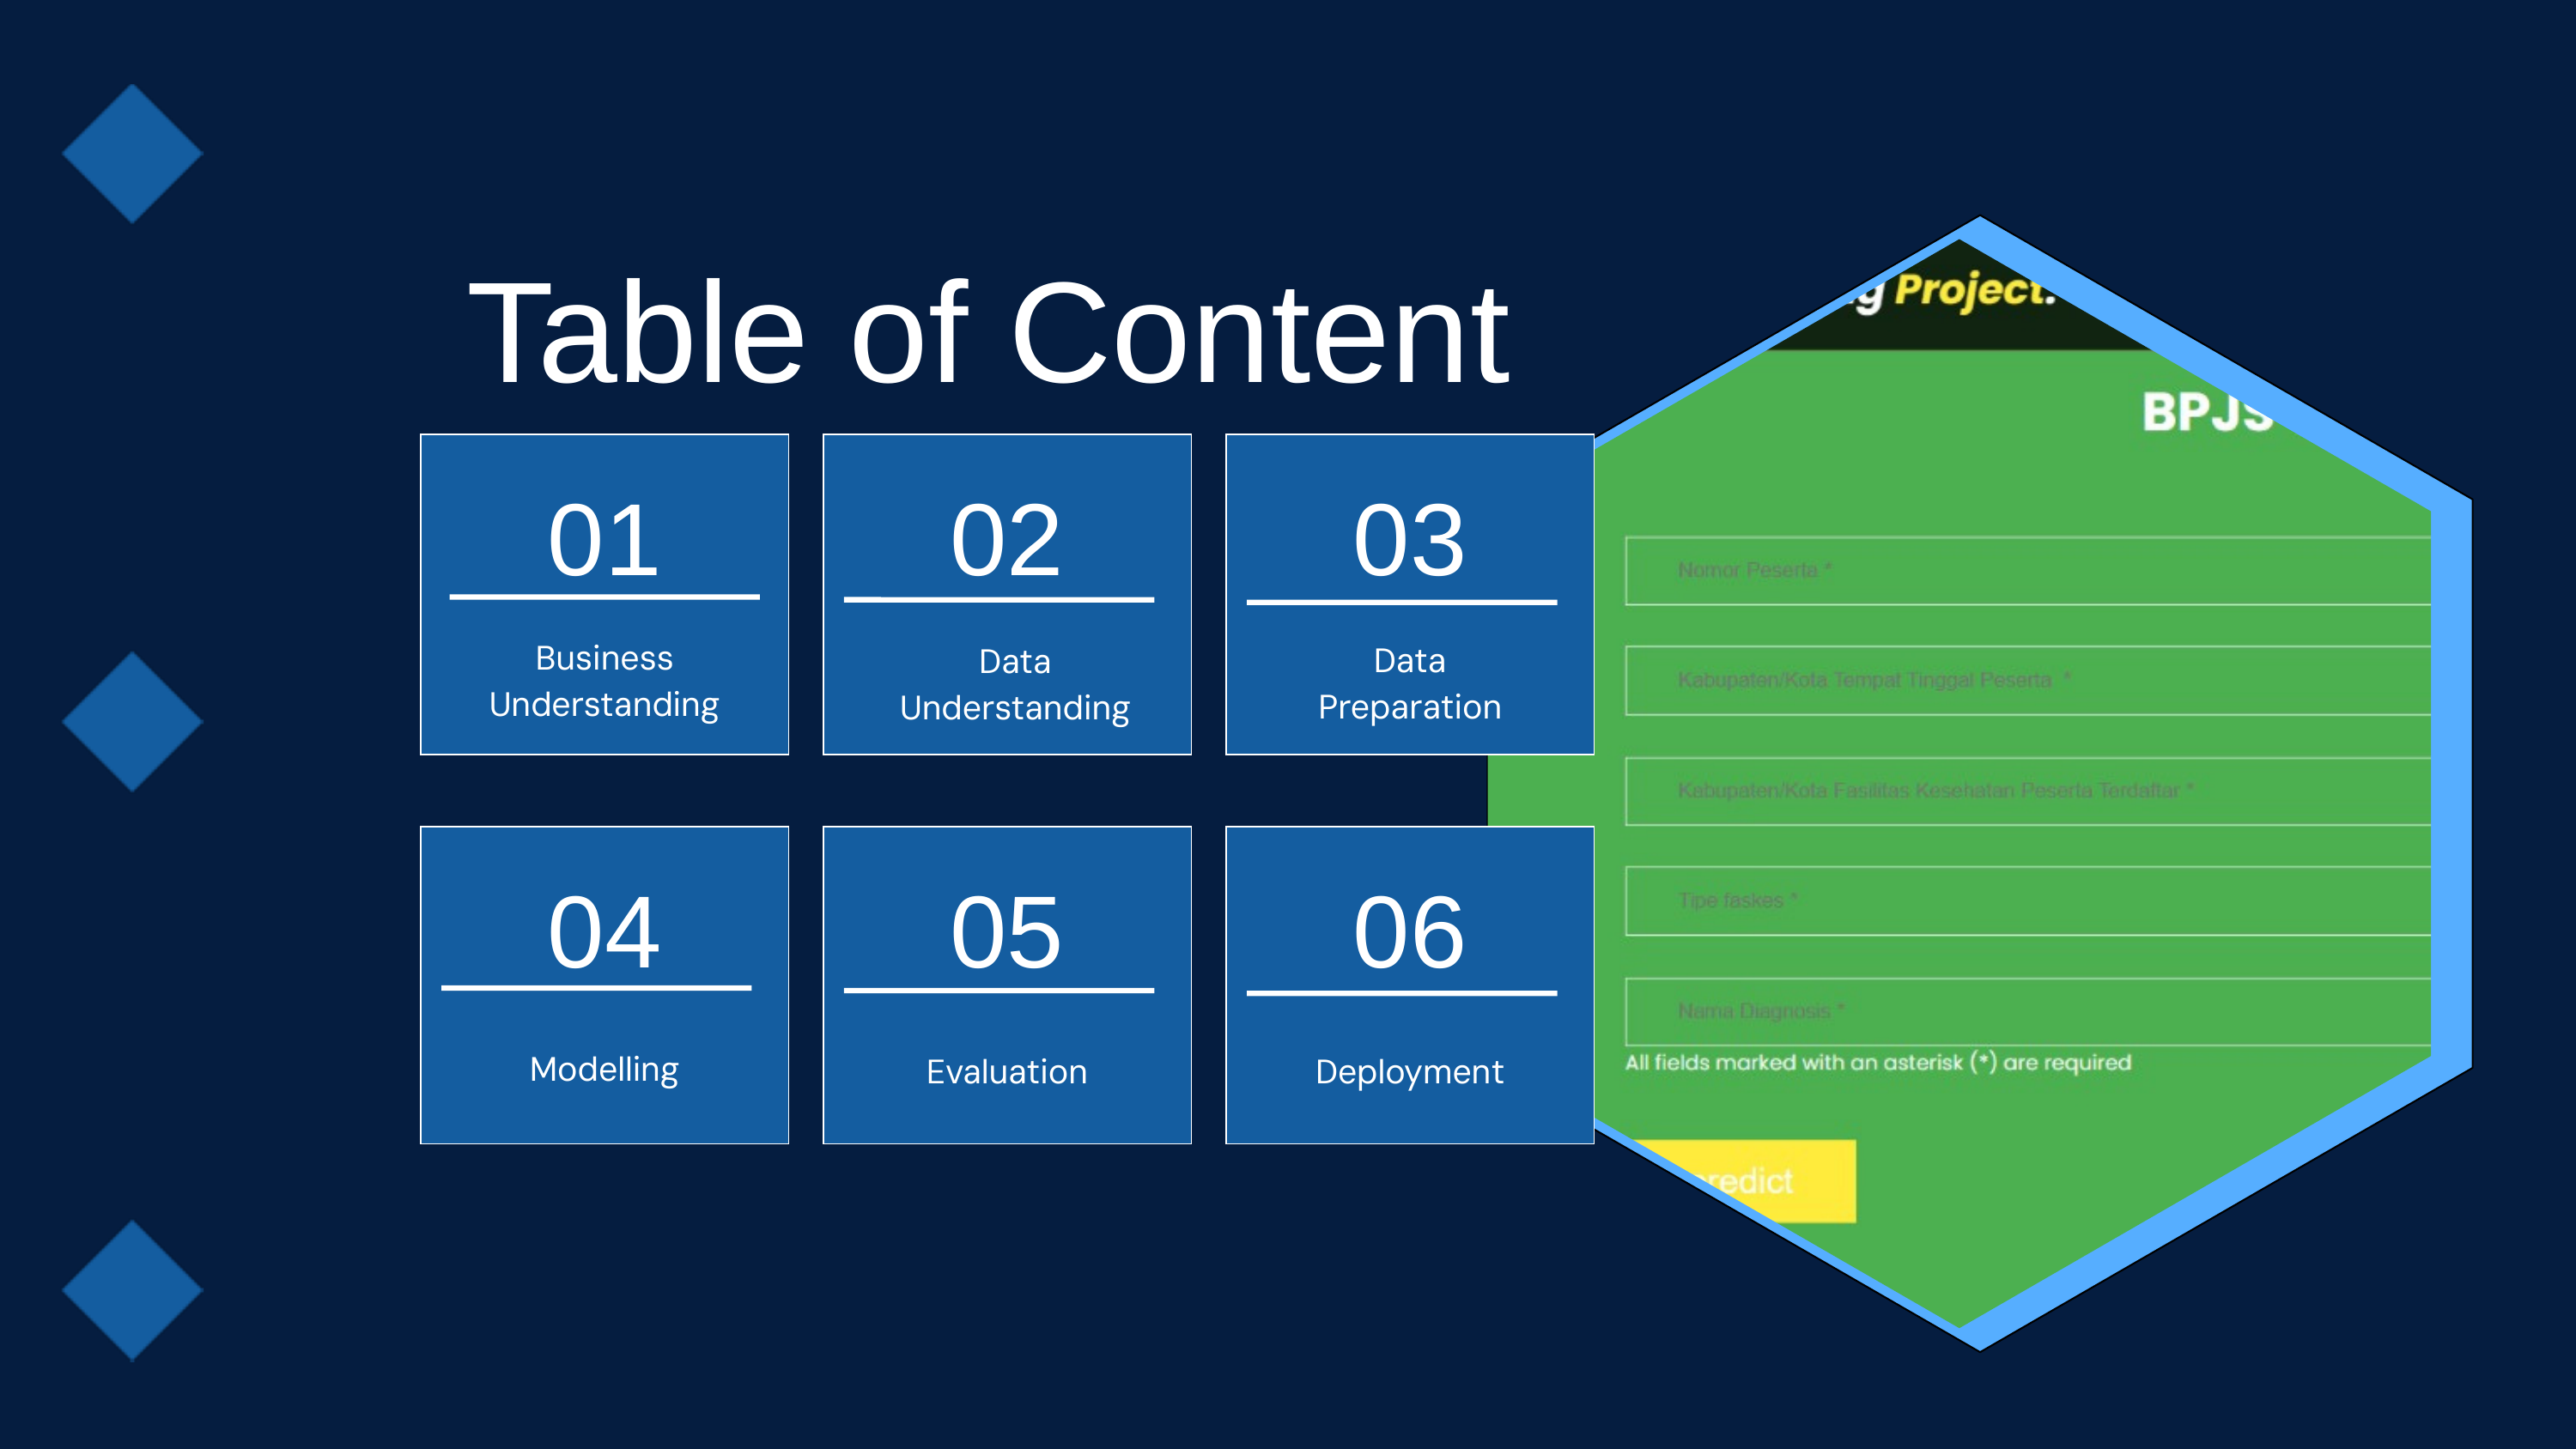

Table of Content

01
02
03

Business Understanding
Data Preparation
Data Understanding

04
05
06

Modelling
Evaluation
Deployment